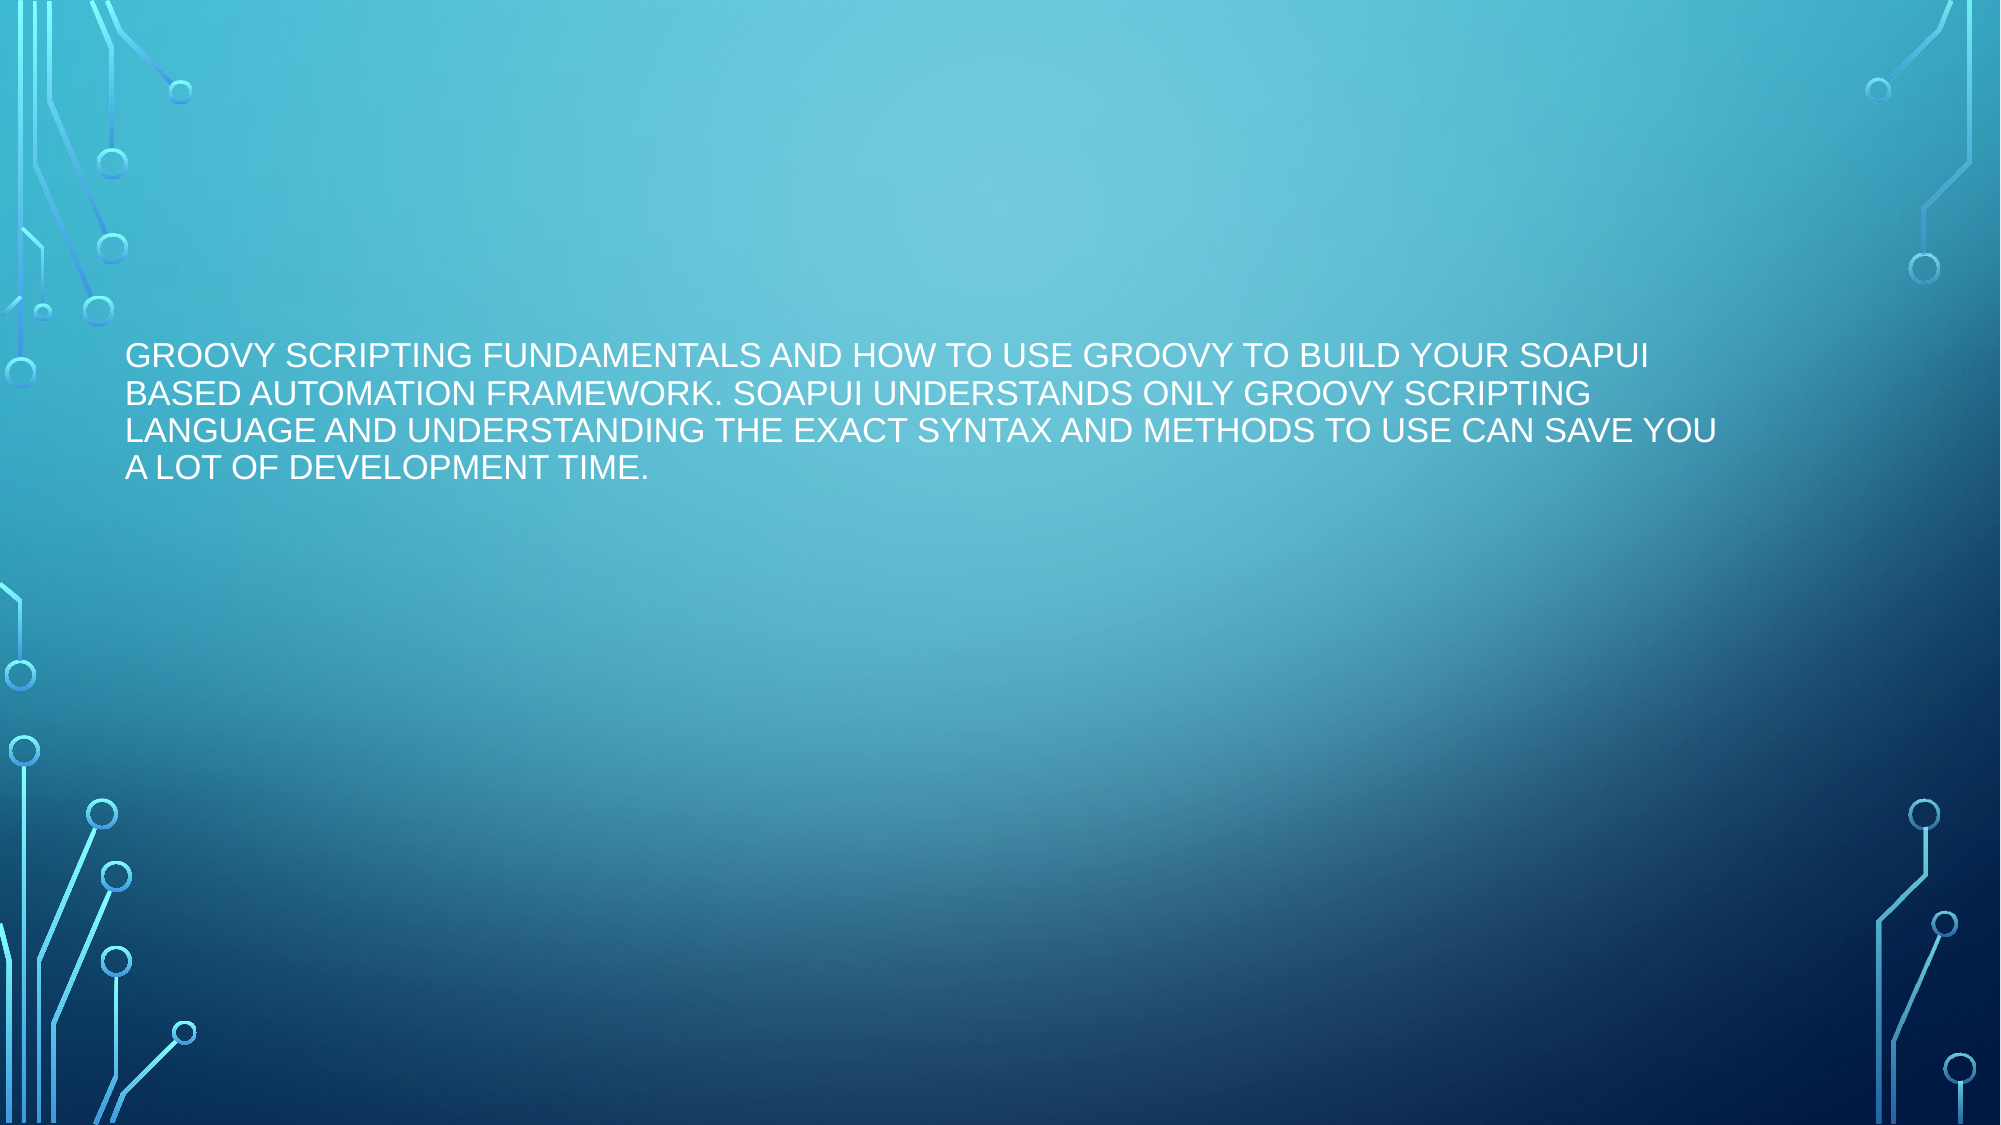

# Groovy Scripting Fundamentals and how to use Groovy to build your SOAPui based automation framework. SOAPui understands only Groovy scripting language and understanding the exact syntax and methods to use can save you a lot of development time.